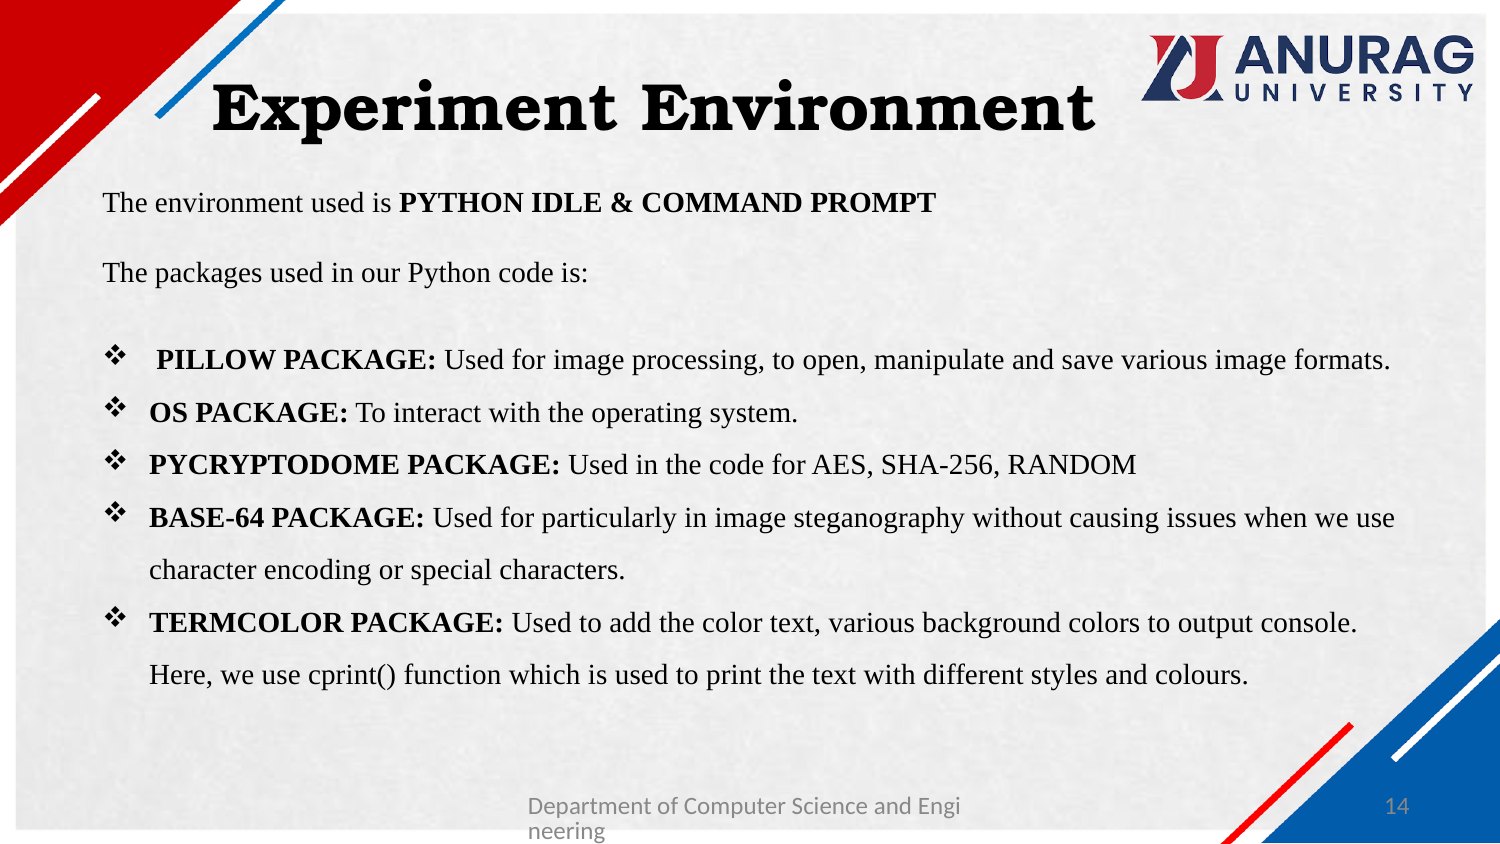

# Experiment Environment
The environment used is PYTHON IDLE & COMMAND PROMPT

The packages used in our Python code is:

 PILLOW PACKAGE: Used for image processing, to open, manipulate and save various image formats.
OS PACKAGE: To interact with the operating system.
PYCRYPTODOME PACKAGE: Used in the code for AES, SHA-256, RANDOM
BASE-64 PACKAGE: Used for particularly in image steganography without causing issues when we use character encoding or special characters.
TERMCOLOR PACKAGE: Used to add the color text, various background colors to output console. Here, we use cprint() function which is used to print the text with different styles and colours.

Department of Computer Science and Engineering
14